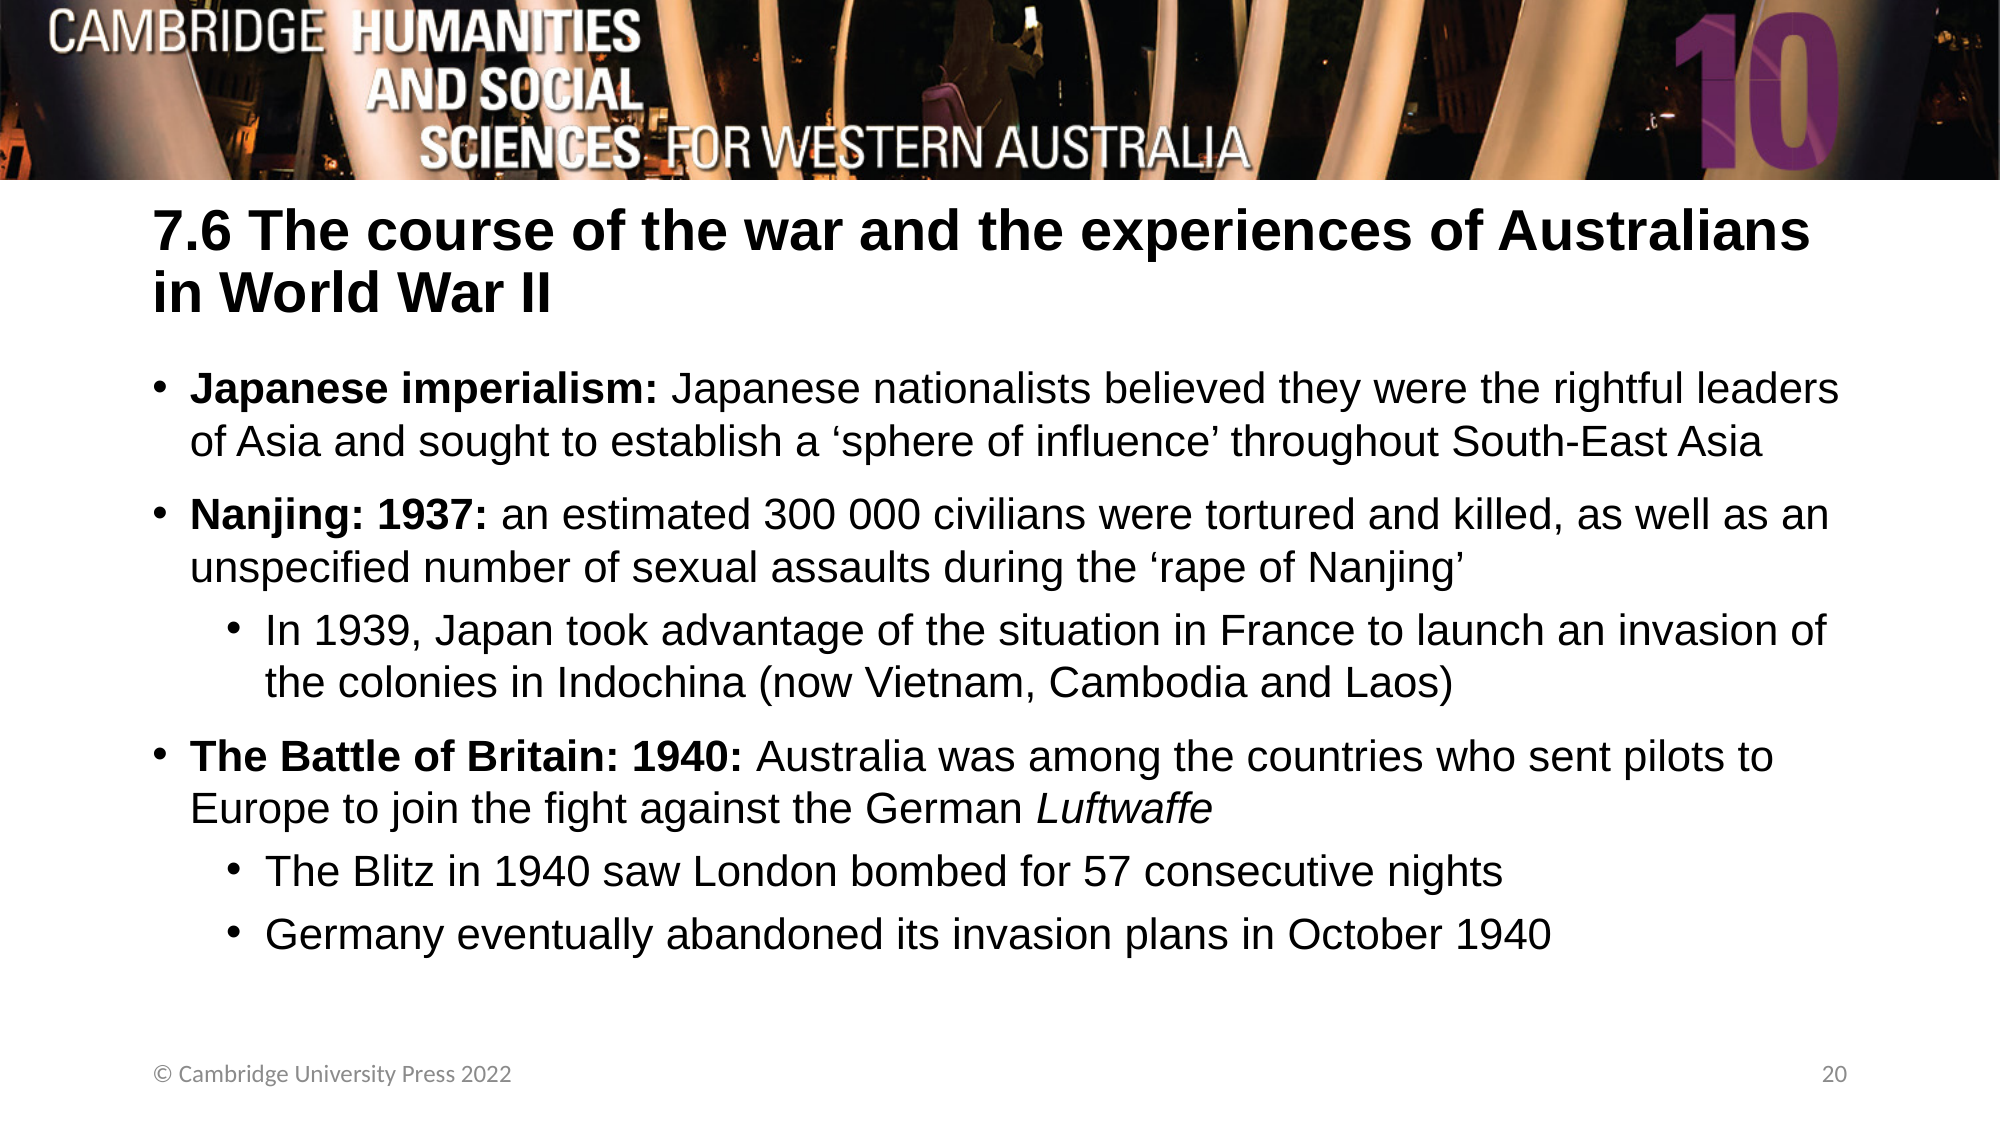

# 7.6 The course of the war and the experiences of Australians in World War II
Japanese imperialism: Japanese nationalists believed they were the rightful leaders of Asia and sought to establish a ‘sphere of influence’ throughout South-East Asia
Nanjing: 1937: an estimated 300 000 civilians were tortured and killed, as well as an unspecified number of sexual assaults during the ‘rape of Nanjing’
In 1939, Japan took advantage of the situation in France to launch an invasion of the colonies in Indochina (now Vietnam, Cambodia and Laos)
The Battle of Britain: 1940: Australia was among the countries who sent pilots to Europe to join the fight against the German Luftwaffe
The Blitz in 1940 saw London bombed for 57 consecutive nights
Germany eventually abandoned its invasion plans in October 1940

© Cambridge University Press 2022
20